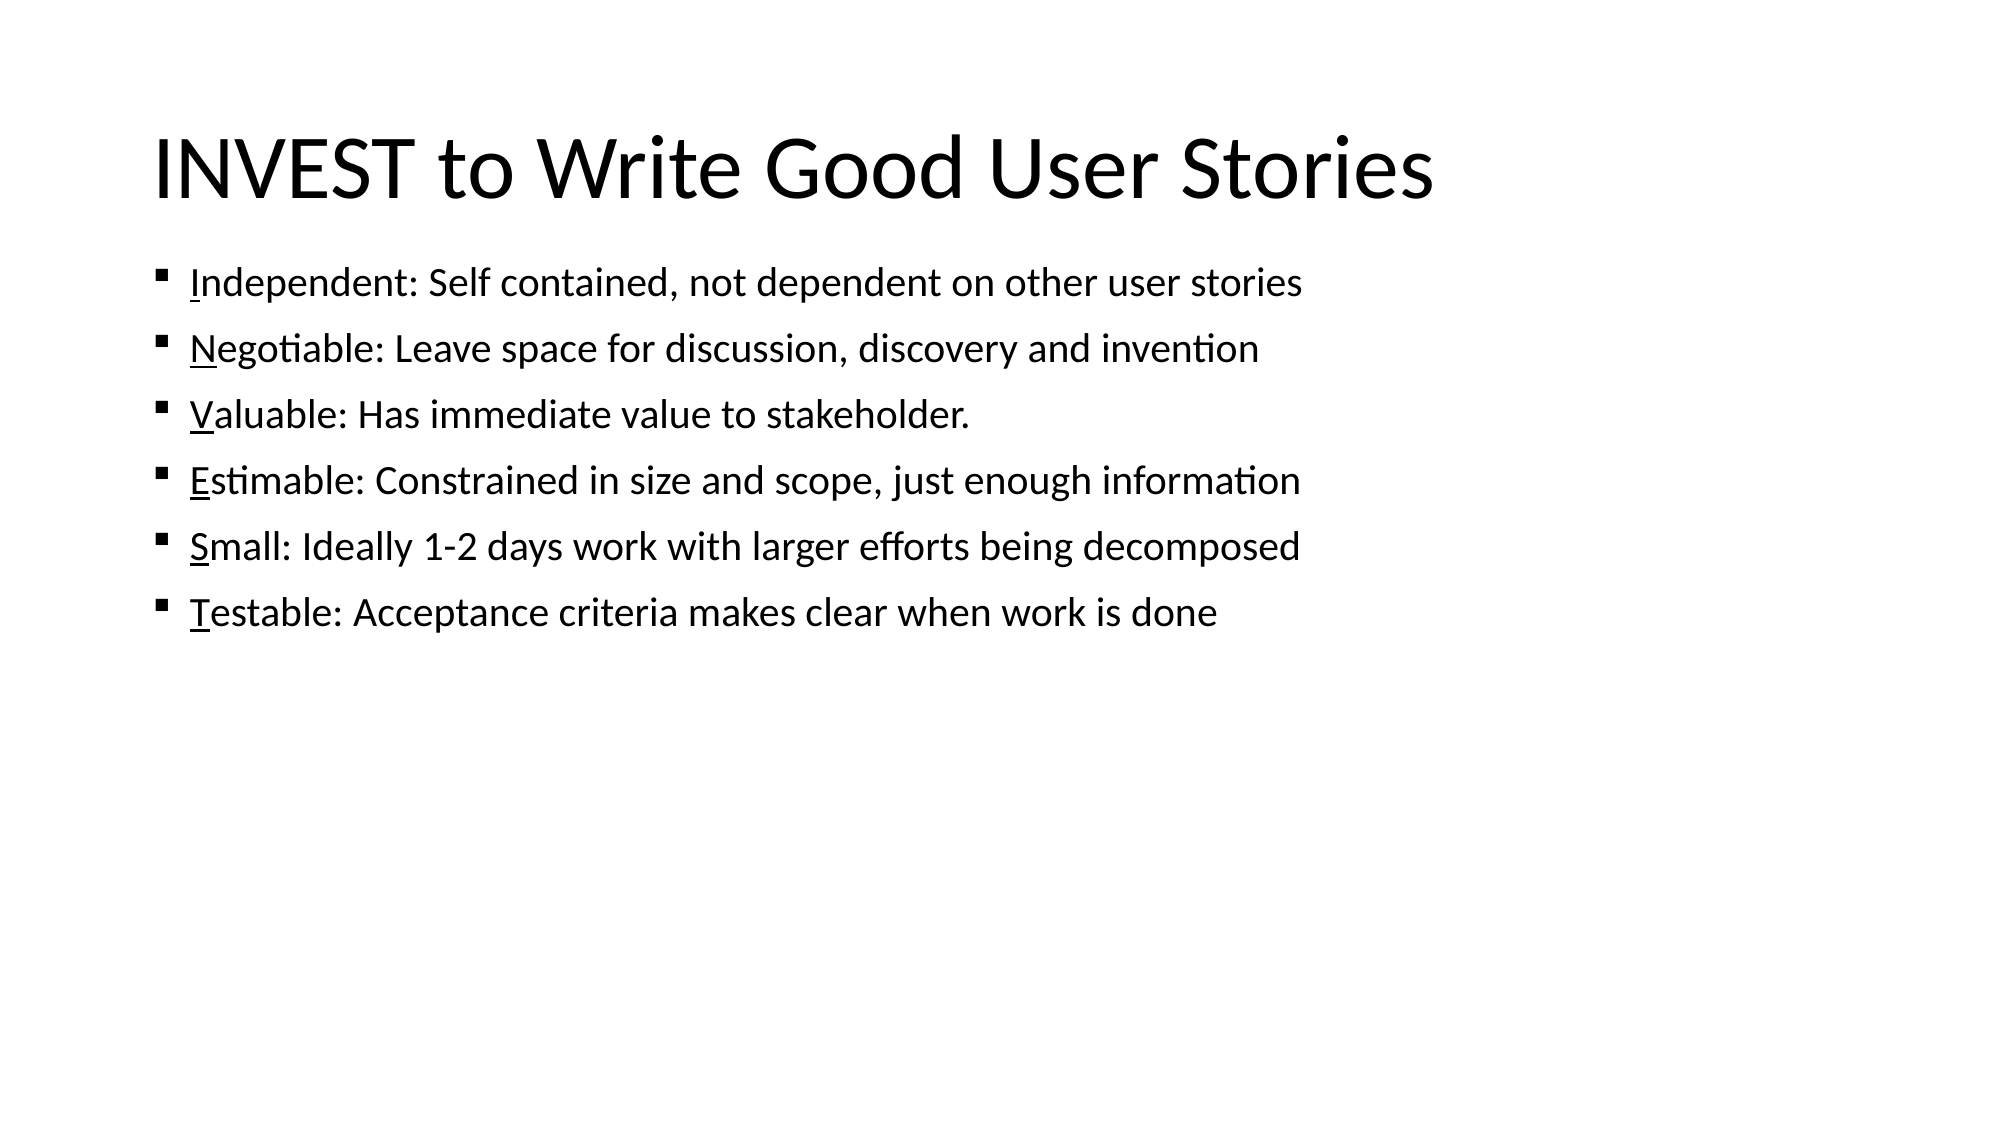

# INVEST to Write Good User Stories
Independent: Self contained, not dependent on other user stories
Negotiable: Leave space for discussion, discovery and invention
Valuable: Has immediate value to stakeholder.
Estimable: Constrained in size and scope, just enough information
Small: Ideally 1-2 days work with larger efforts being decomposed
Testable: Acceptance criteria makes clear when work is done